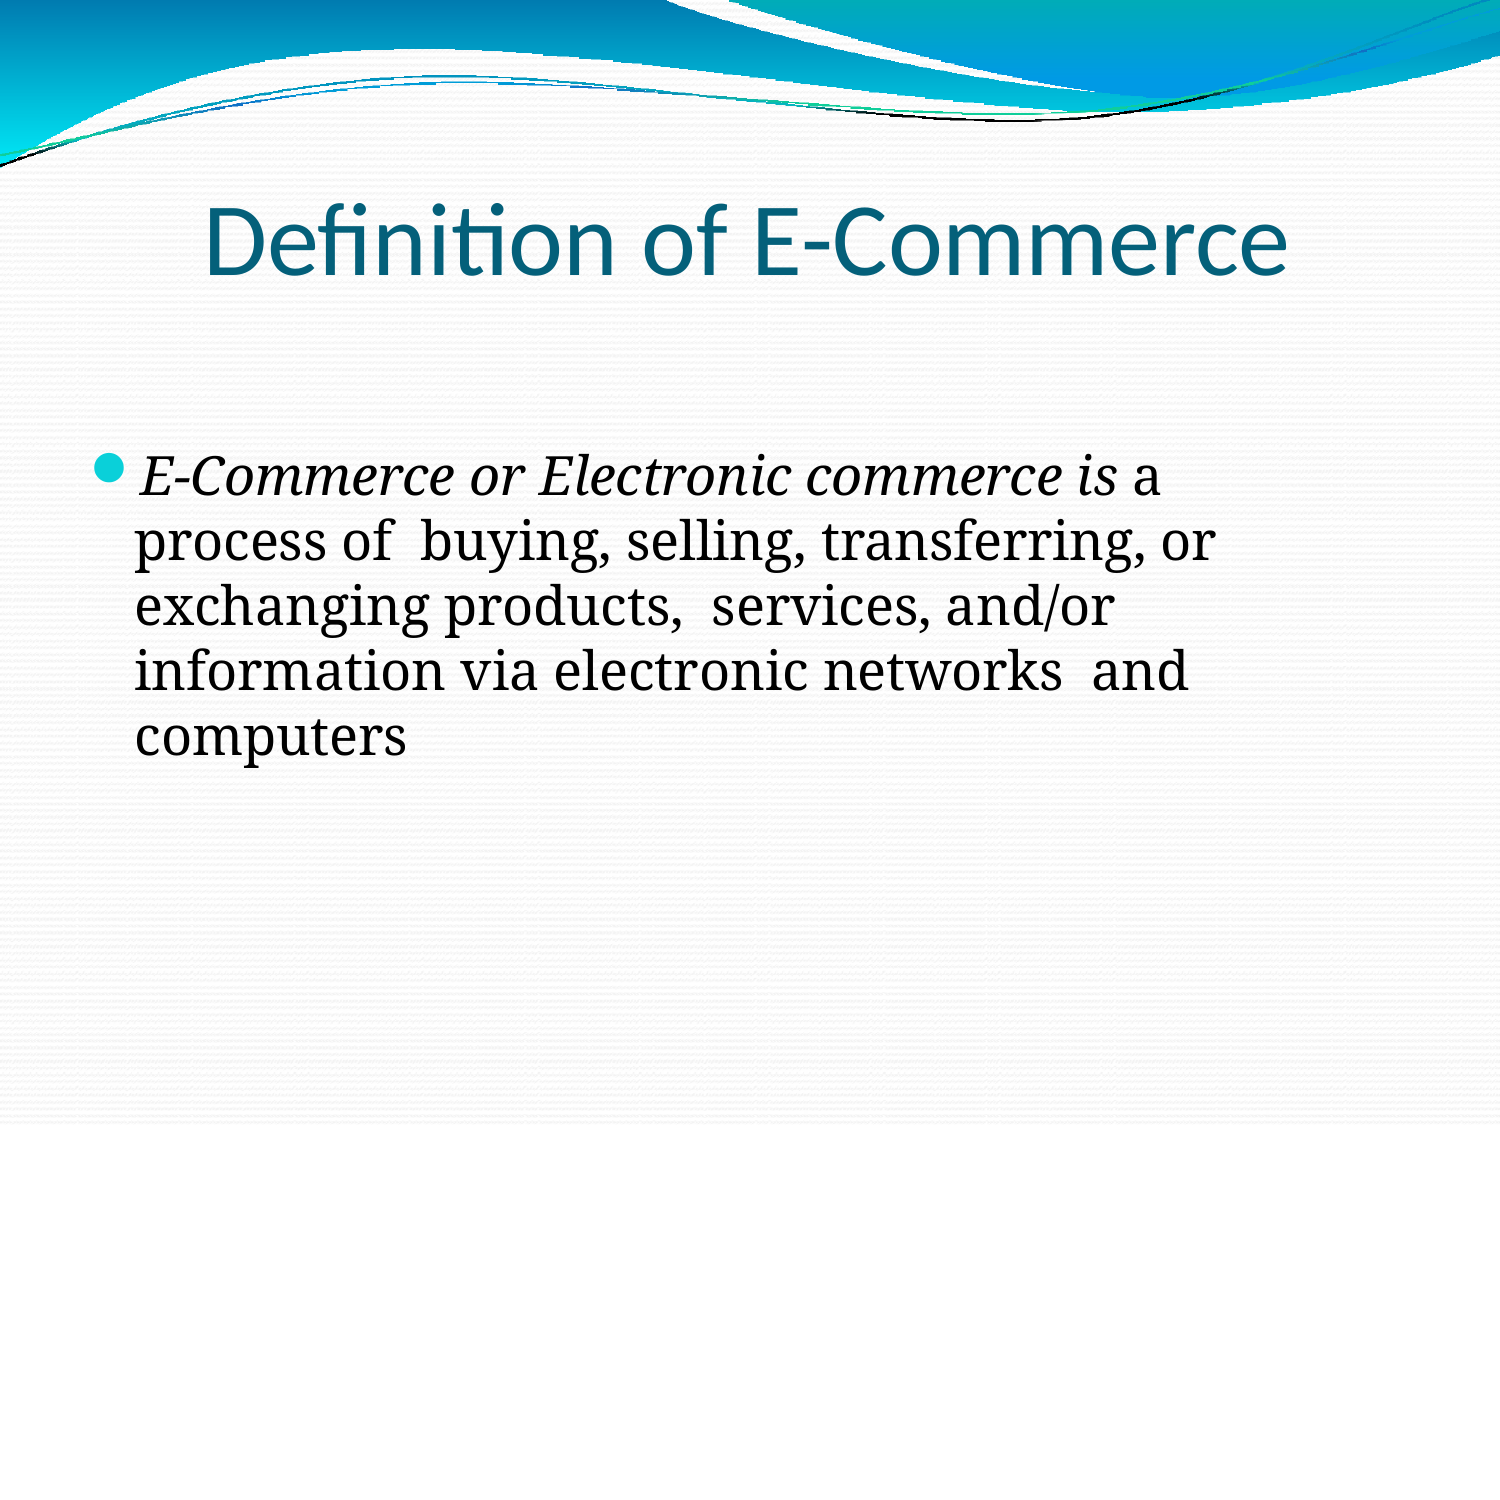

# Definition of E-Commerce
E-Commerce or Electronic commerce is a process of  buying, selling, transferring, or exchanging products,  services, and/or information via electronic networks  and computers